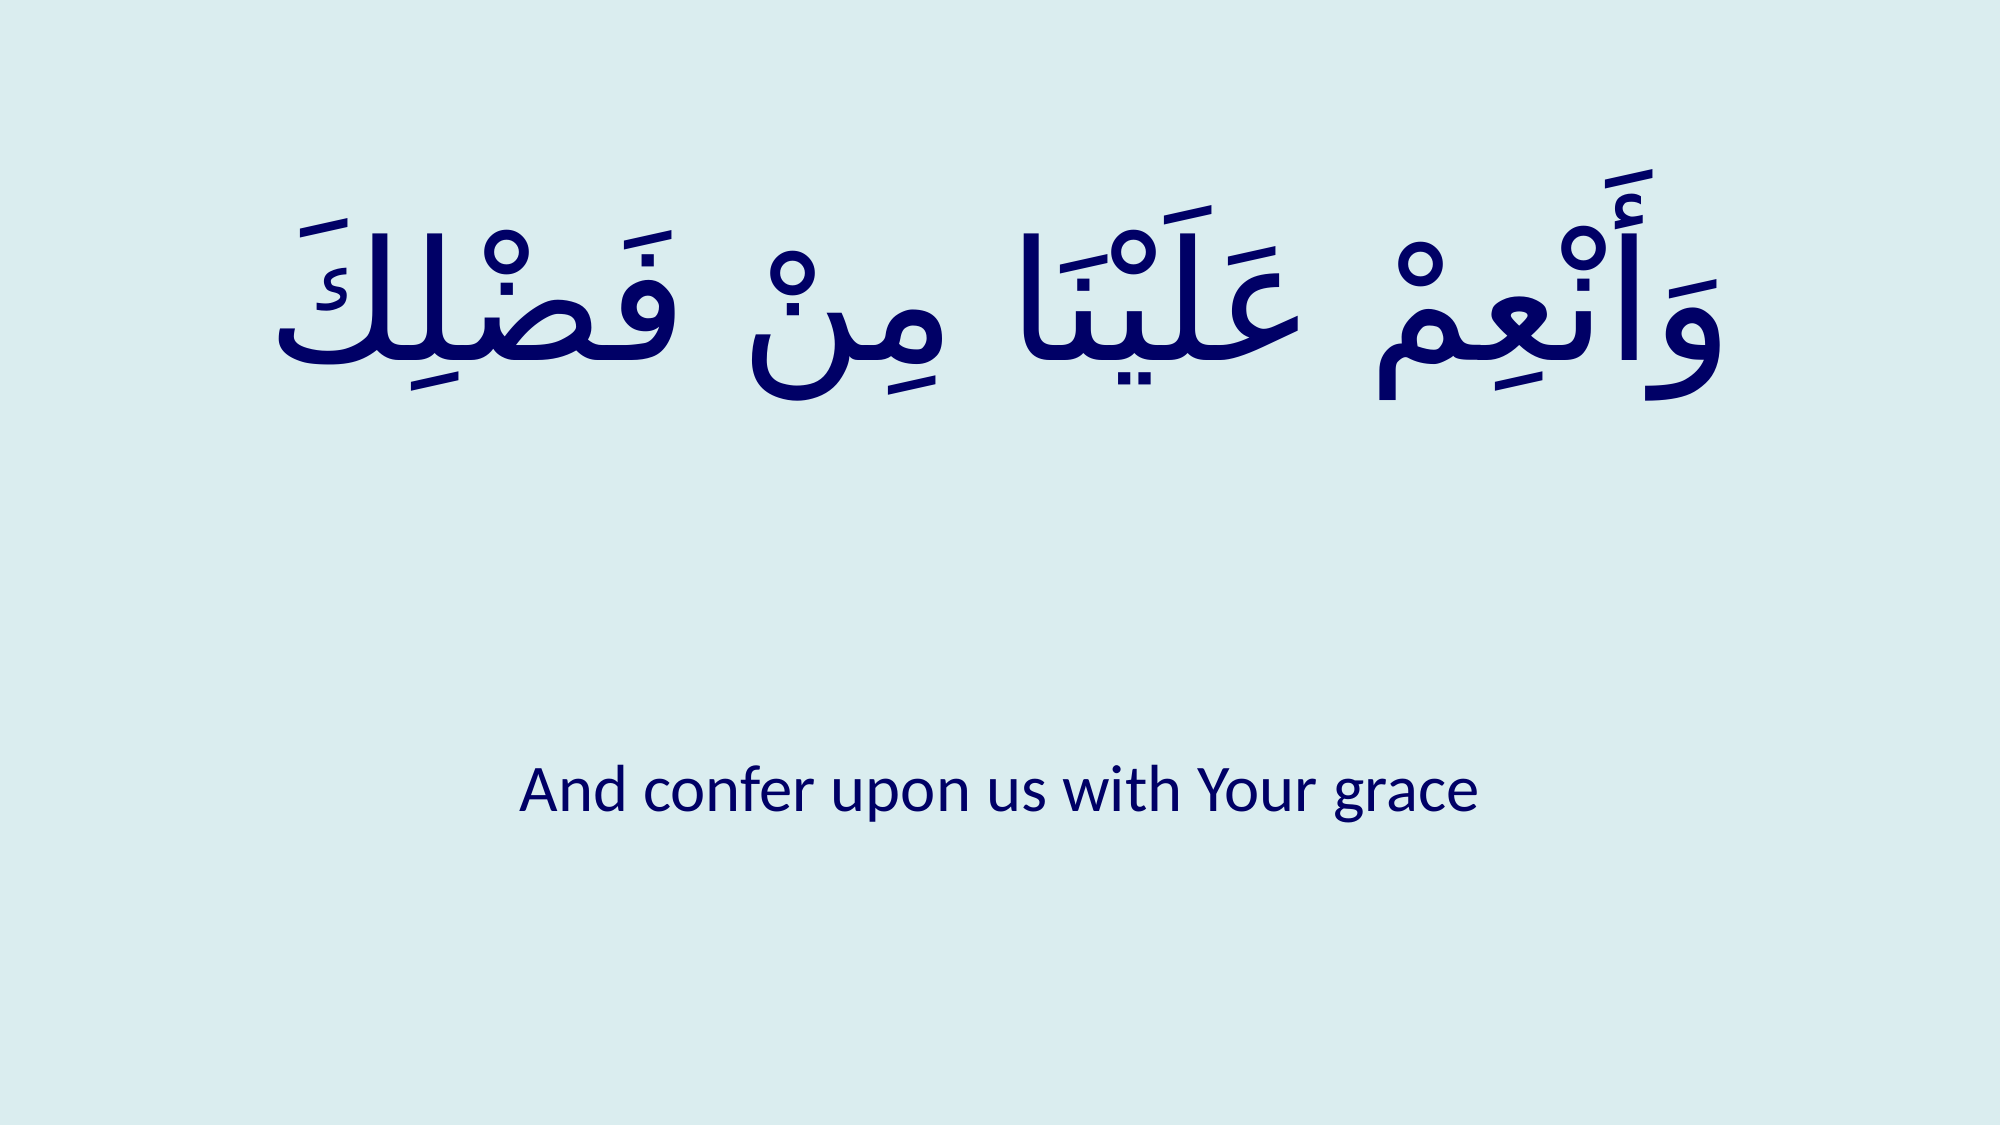

# وَأَنْعِمْ عَلَيْنَا مِنْ فَضْلِكَ
And confer upon us with Your grace